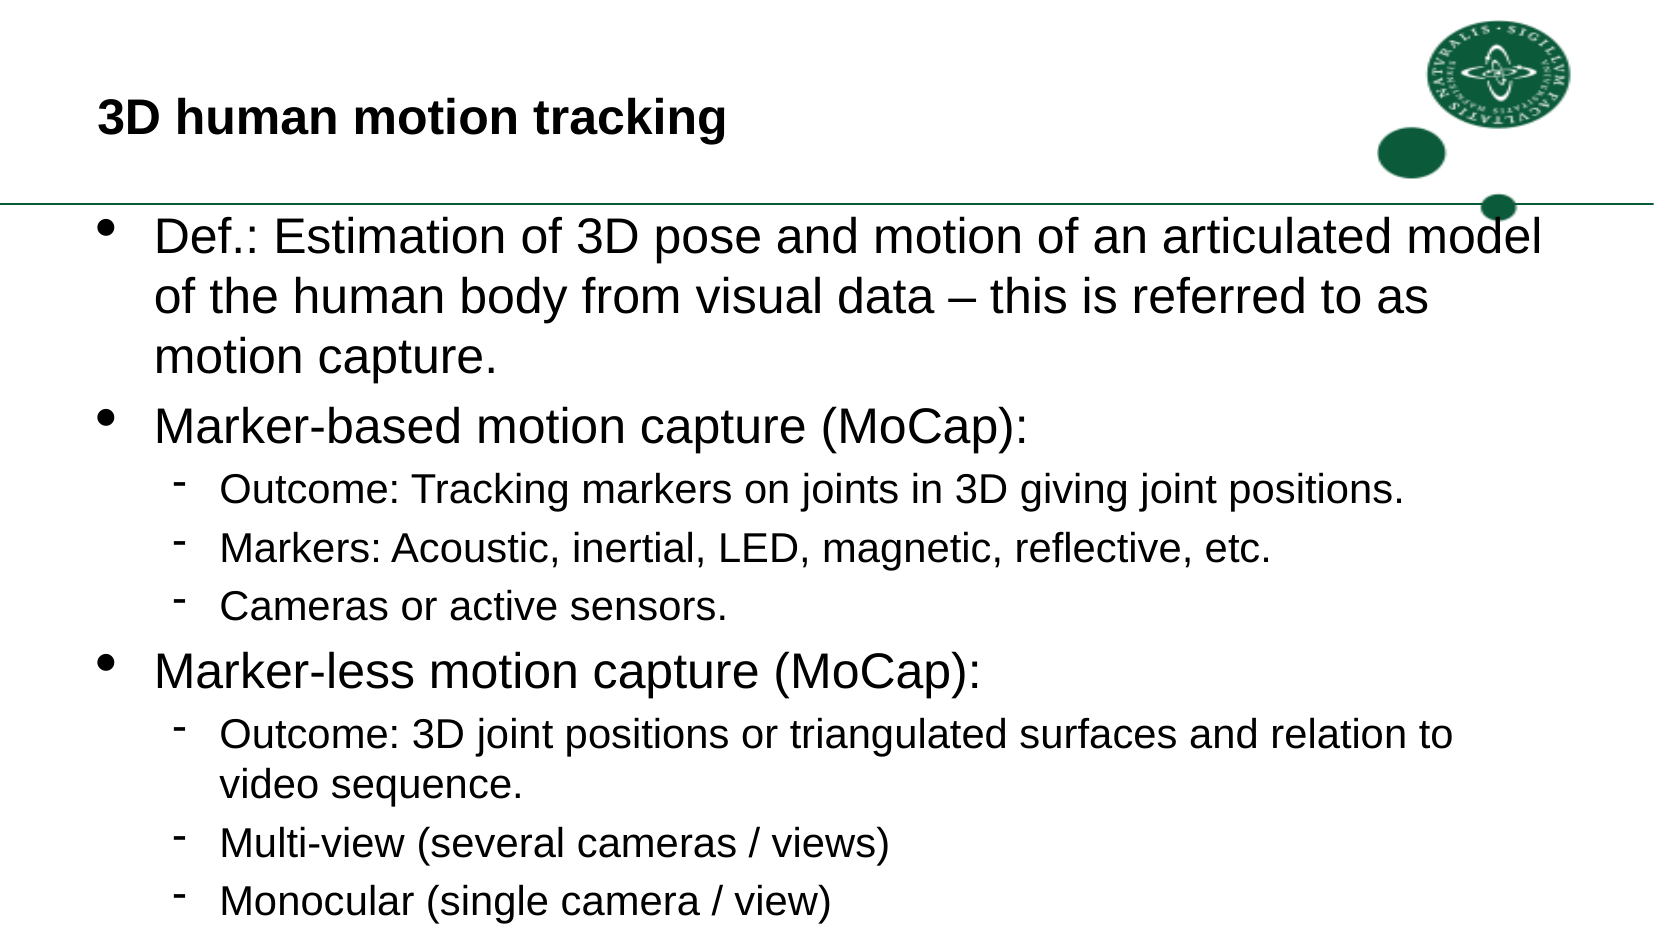

3D human motion tracking
Def.: Estimation of 3D pose and motion of an articulated model of the human body from visual data – this is referred to as motion capture.
Marker-based motion capture (MoCap):
Outcome: Tracking markers on joints in 3D giving joint positions.
Markers: Acoustic, inertial, LED, magnetic, reflective, etc.
Cameras or active sensors.
Marker-less motion capture (MoCap):
Outcome: 3D joint positions or triangulated surfaces and relation to video sequence.
Multi-view (several cameras / views)
Monocular (single camera / view)
Camera / view types: Optical camera, stereo pair, time-of-flight cameras, etc.